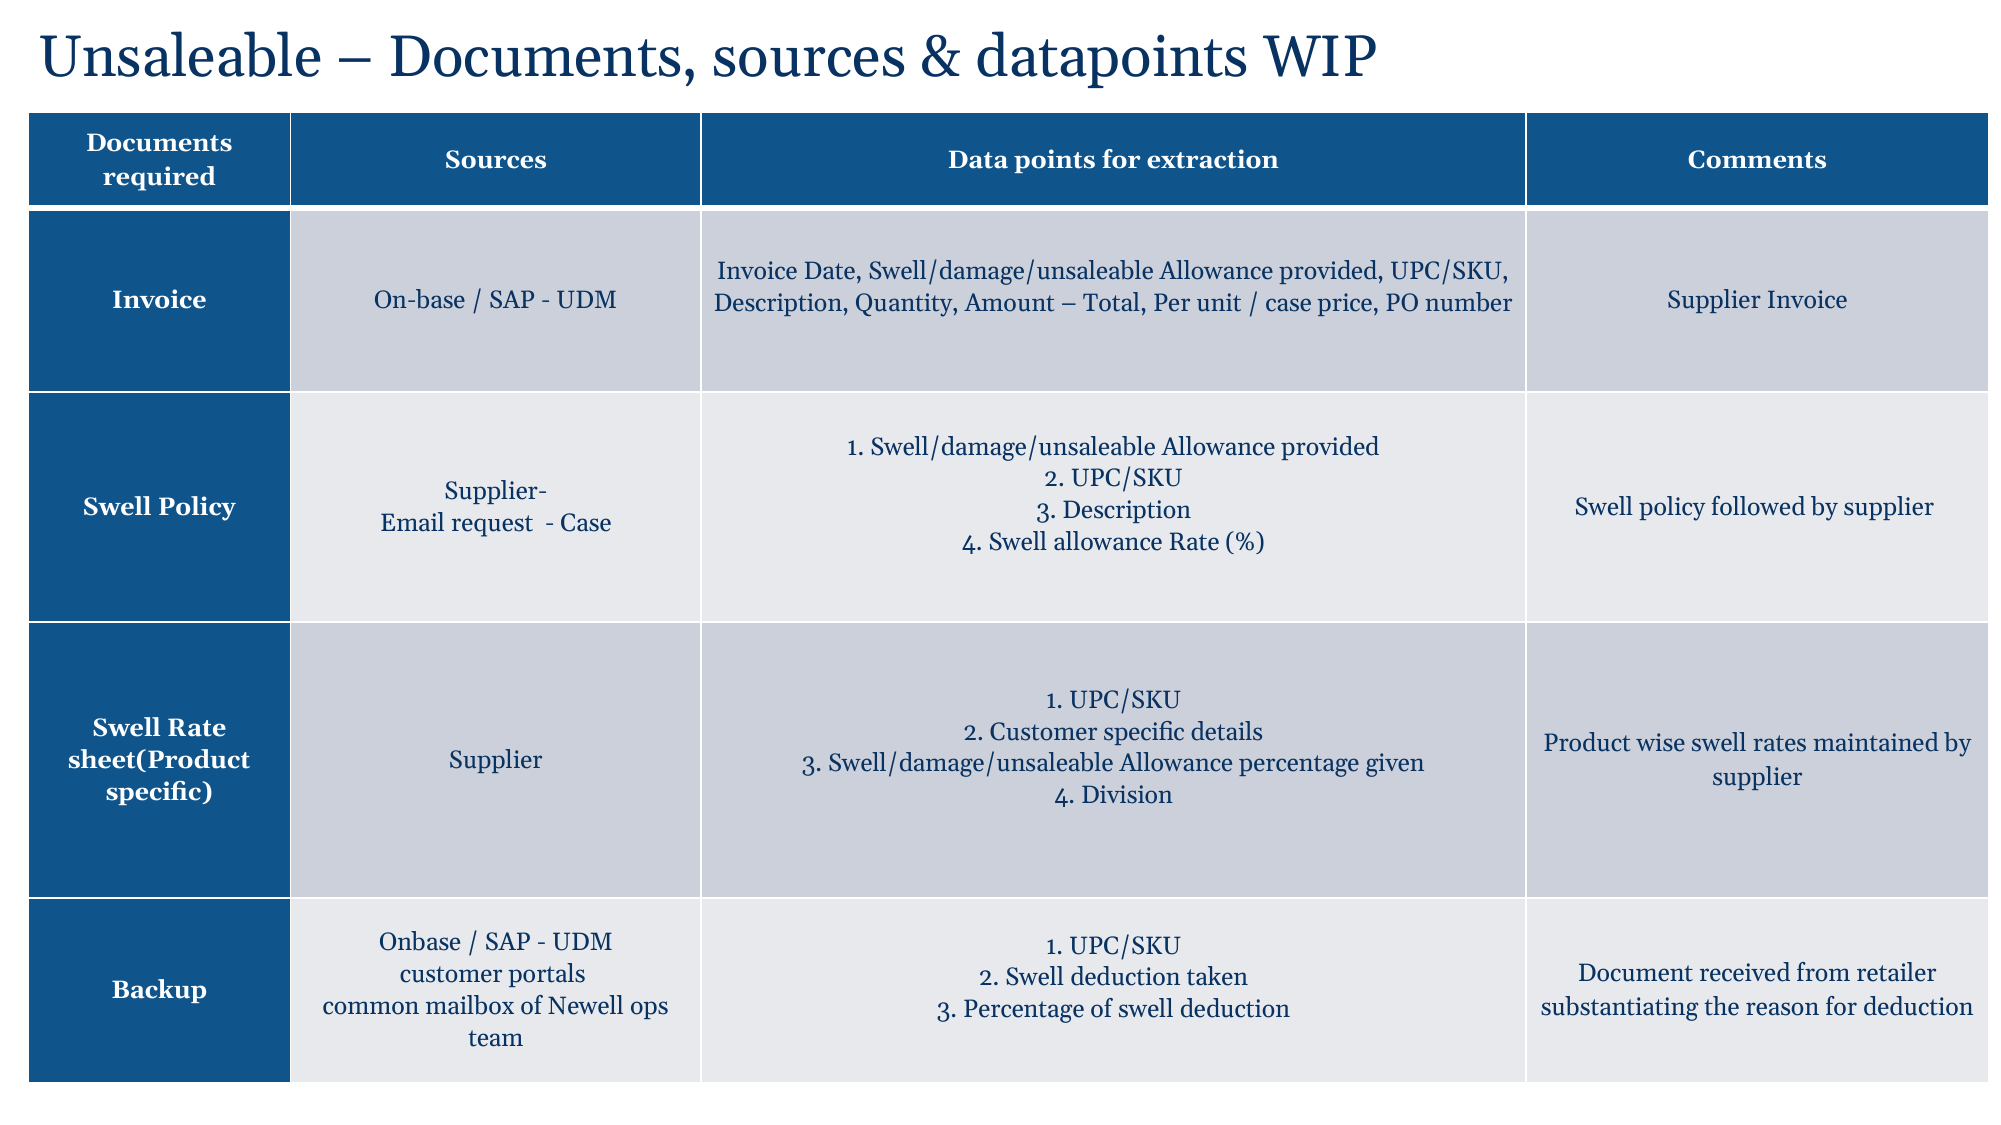

# Unsaleable – Documents, sources & datapoints WIP
| Documents required | Sources | Data points for extraction | Comments |
| --- | --- | --- | --- |
| Invoice | On-base / SAP - UDM | Invoice Date, Swell/damage/unsaleable Allowance provided, UPC/SKU, Description, Quantity, Amount – Total, Per unit / case price, PO number | Supplier Invoice |
| Swell Policy | Supplier- Email request - Case | 1. Swell/damage/unsaleable Allowance provided 2. UPC/SKU 3. Description 4. Swell allowance Rate (%) | Swell policy followed by supplier |
| Swell Rate sheet(Product specific) | Supplier | 1. UPC/SKU 2. Customer specific details 3. Swell/damage/unsaleable Allowance percentage given 4. Division | Product wise swell rates maintained by supplier |
| Backup | Onbase / SAP - UDM customer portals common mailbox of Newell ops team | 1. UPC/SKU 2. Swell deduction taken 3. Percentage of swell deduction | Document received from retailer substantiating the reason for deduction |